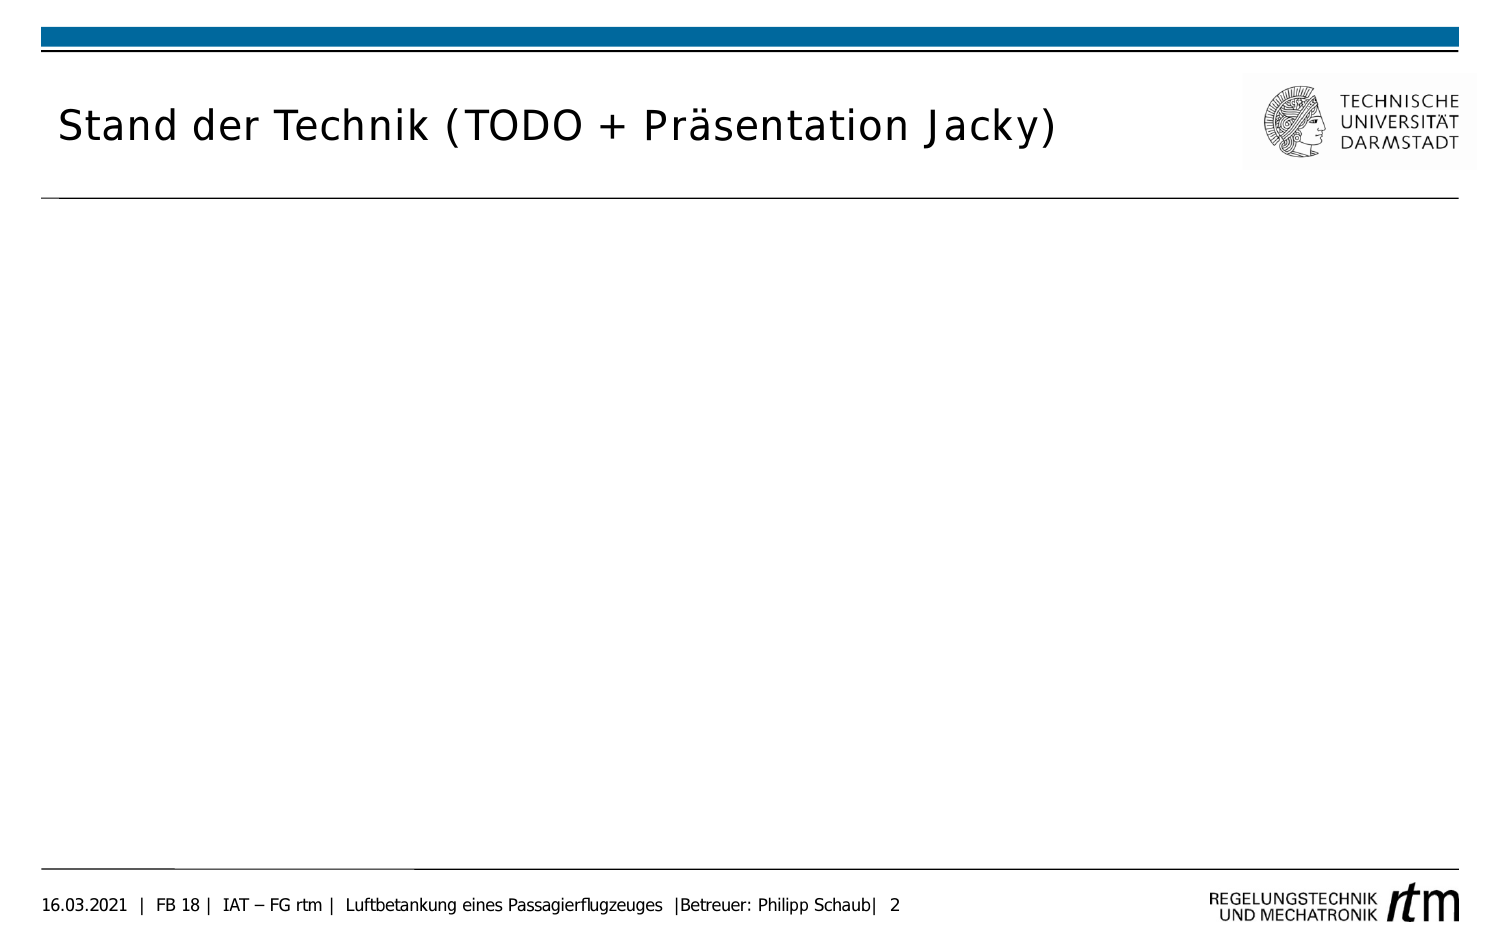

# Stand der Technik (TODO + Präsentation Jacky)